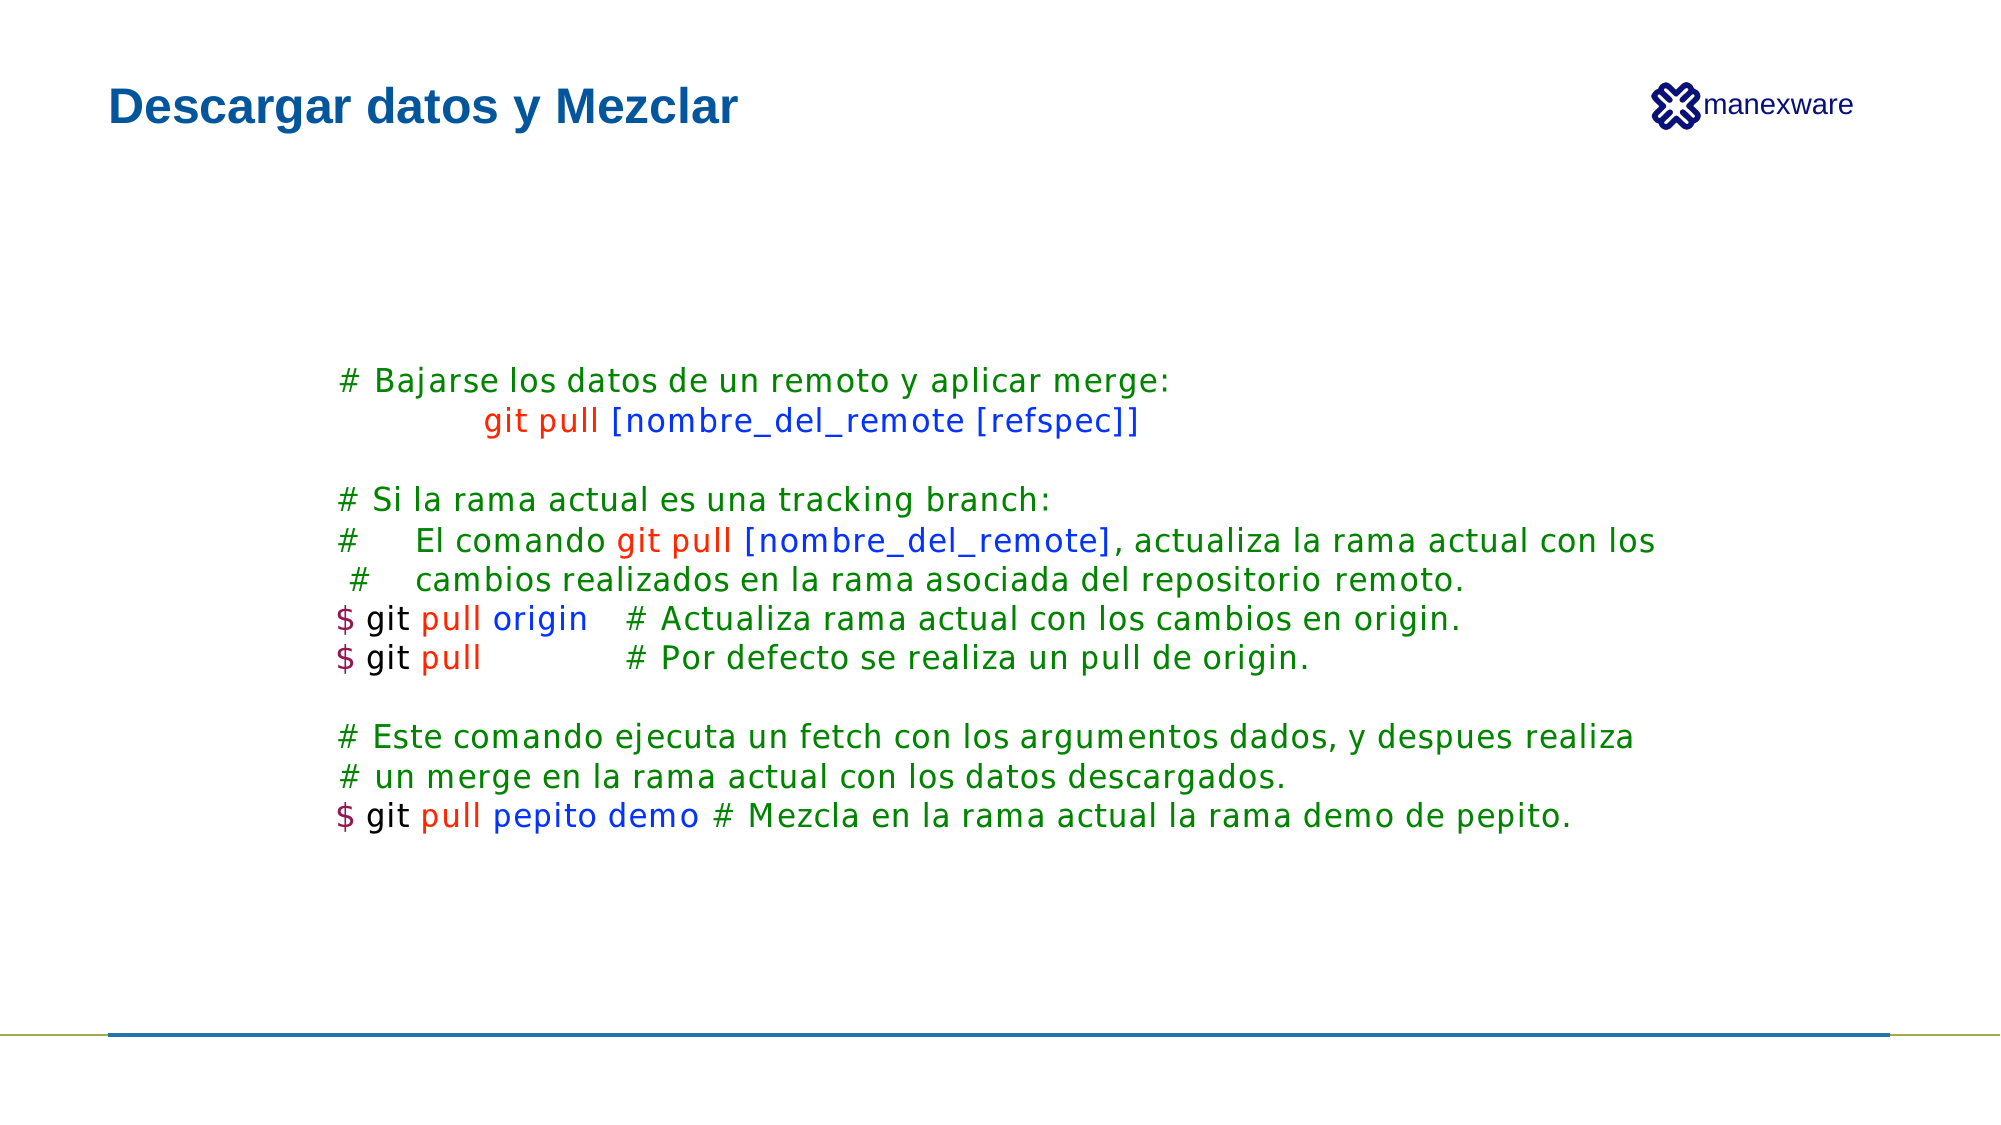

# Descargar datos y Mezclar
# Bajarse los datos de un remoto y aplicar merge:  git pull [nombre_del_remote [refspec]]

# Si la rama actual es una tracking branch:
#	El comando git pull [nombre_del_remote], actualiza la rama actual con los  #	cambios realizados en la rama asociada del repositorio remoto.
$ git pull origin	# Actualiza rama actual con los cambios en origin.
$ git pull	# Por defecto se realiza un pull de origin.

# Este comando ejecuta un fetch con los argumentos dados, y despues realiza  # un merge en la rama actual con los datos descargados.
$ git pull pepito demo # Mezcla en la rama actual la rama demo de pepito.